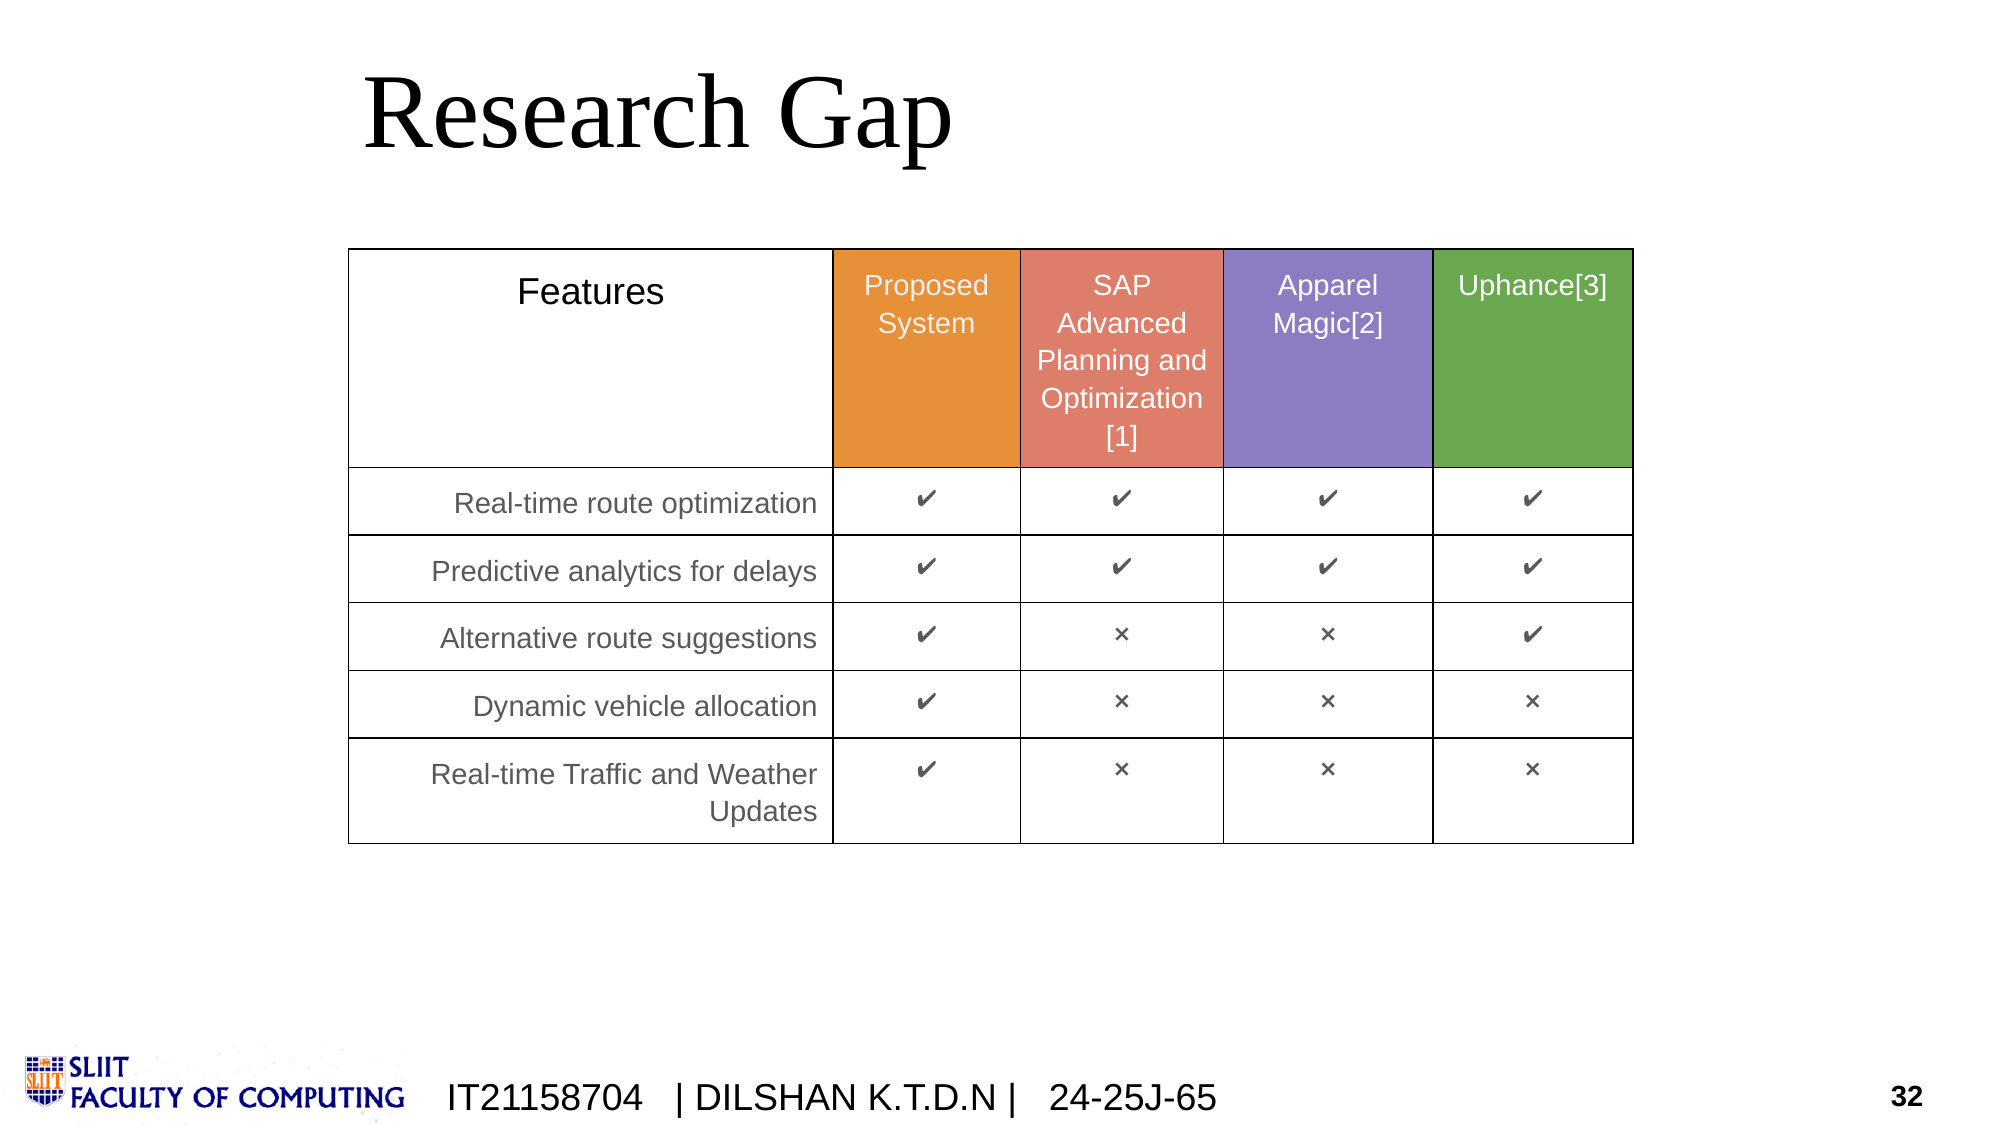

# Research Gap
| Features | Proposed System | SAP Advanced Planning and Optimization [1] | Apparel Magic[2] | Uphance[3] |
| --- | --- | --- | --- | --- |
| Real-time route optimization | ✔️ | ✔️ | ✔️ | ✔️ |
| Predictive analytics for delays | ✔️ | ✔️ | ✔️ | ✔️ |
| Alternative route suggestions | ✔️ | ❌ | ❌ | ✔️ |
| Dynamic vehicle allocation | ✔️ | ❌ | ❌ | ❌ |
| Real-time Traffic and Weather Updates | ✔️ | ❌ | ❌ | ❌ |
IT21158704   | DILSHAN K.T.D.N |   24-25J-65